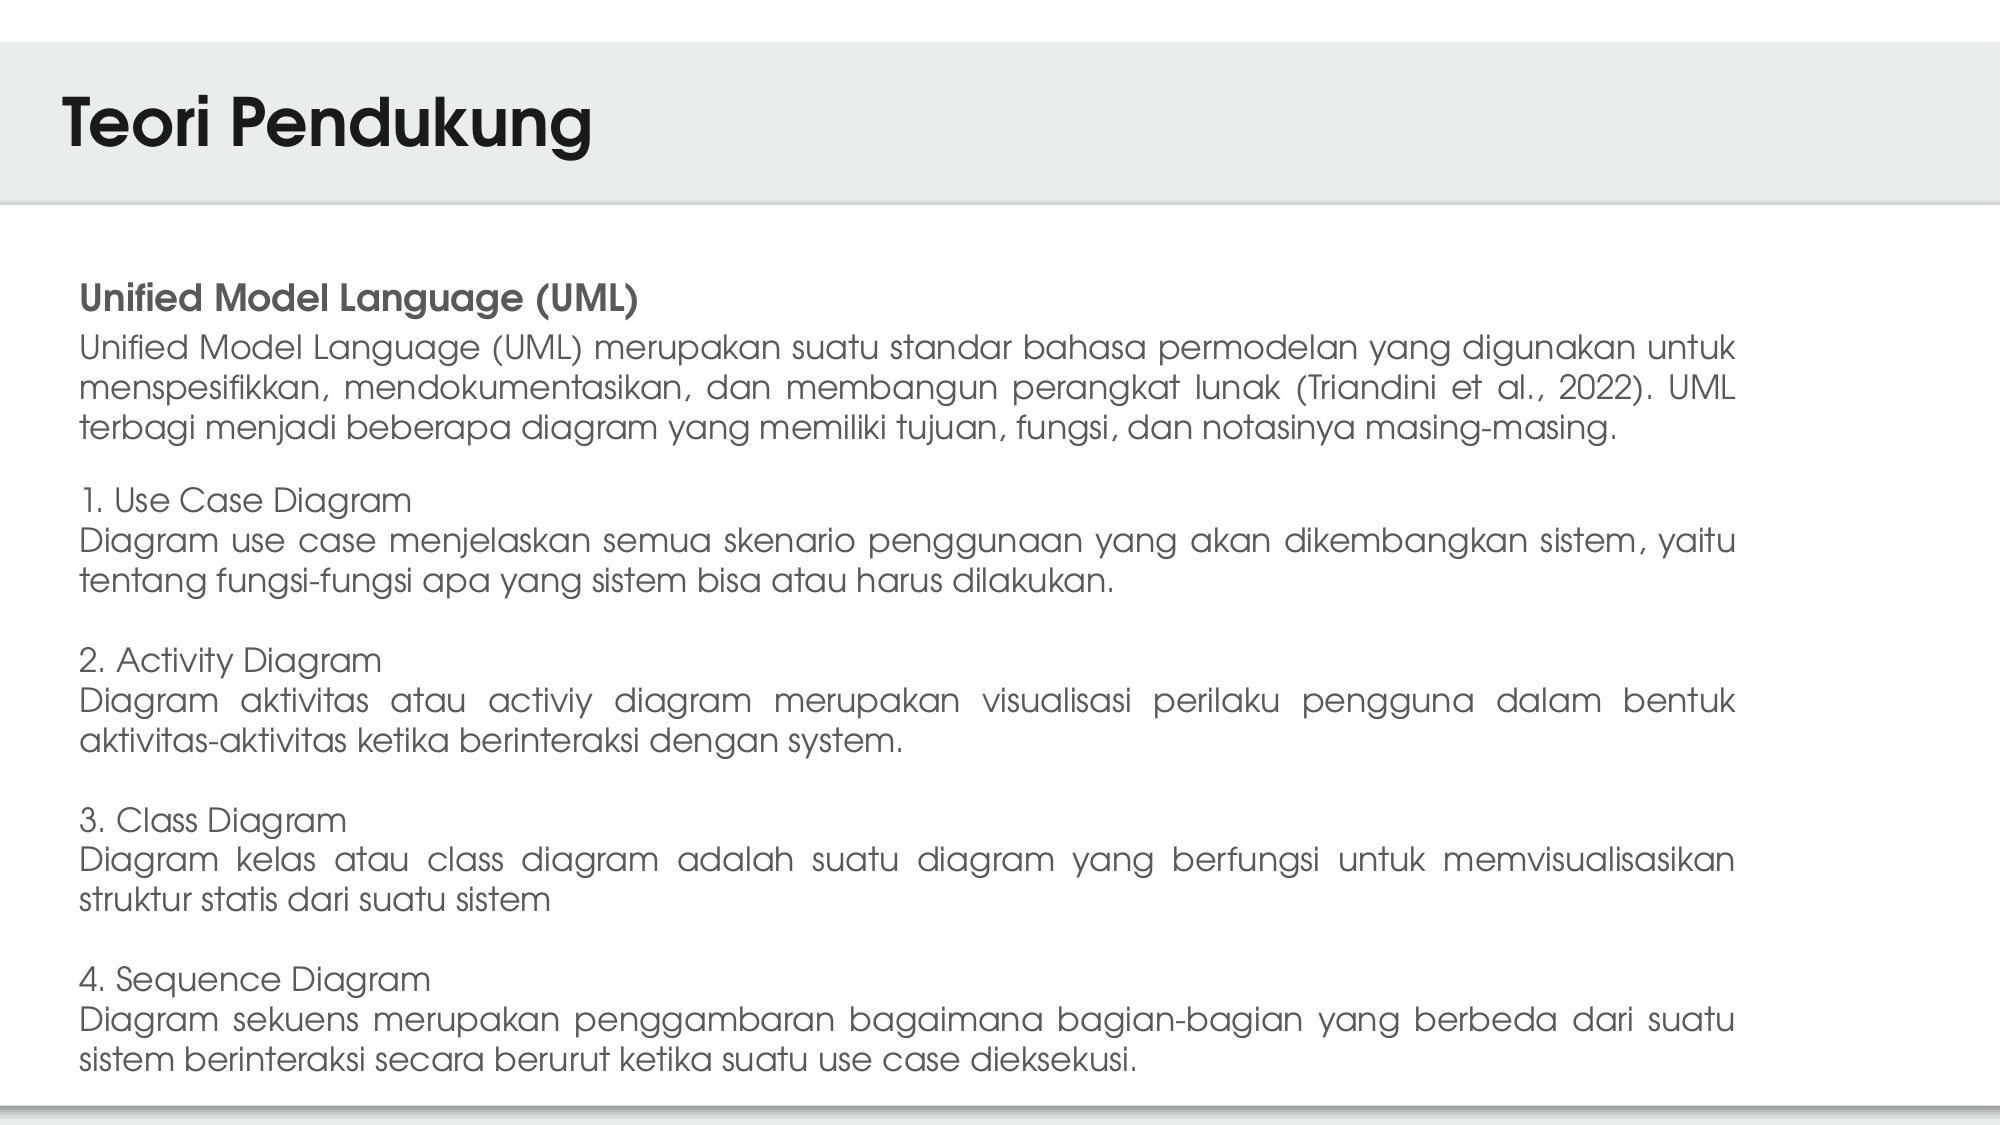

Teori Pendukung

Unified Model Language (UML)
Unified Model Language (UML) merupakan suatu standar bahasa permodelan yang digunakan untuk menspesifikkan, mendokumentasikan, dan membangun perangkat lunak (Triandini et al., 2022). UML terbagi menjadi beberapa diagram yang memiliki tujuan, fungsi, dan notasinya masing-masing.
1. Use Case Diagram
Diagram use case menjelaskan semua skenario penggunaan yang akan dikembangkan sistem, yaitu tentang fungsi-fungsi apa yang sistem bisa atau harus dilakukan.

2. Activity Diagram
Diagram aktivitas atau activiy diagram merupakan visualisasi perilaku pengguna dalam bentuk aktivitas-aktivitas ketika berinteraksi dengan system.

3. Class Diagram
Diagram kelas atau class diagram adalah suatu diagram yang berfungsi untuk memvisualisasikan struktur statis dari suatu sistem

4. Sequence Diagram
Diagram sekuens merupakan penggambaran bagaimana bagian-bagian yang berbeda dari suatu sistem berinteraksi secara berurut ketika suatu use case dieksekusi.